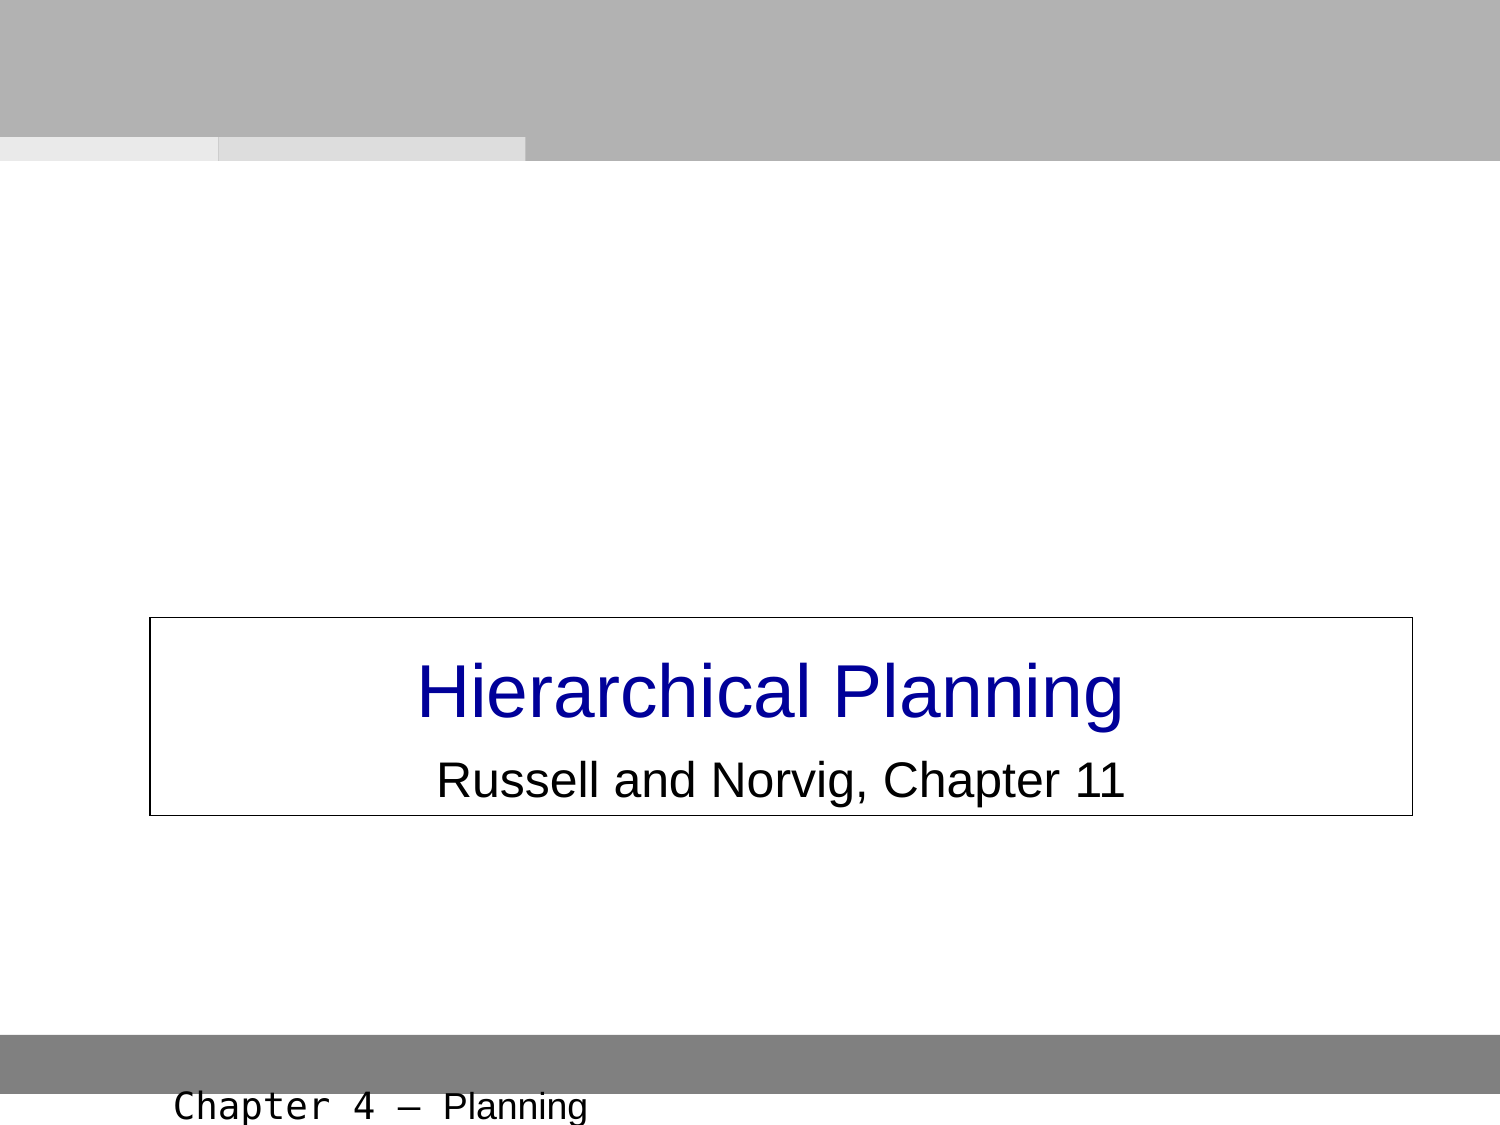

Hierarchical Planning
Russell and Norvig, Chapter 11